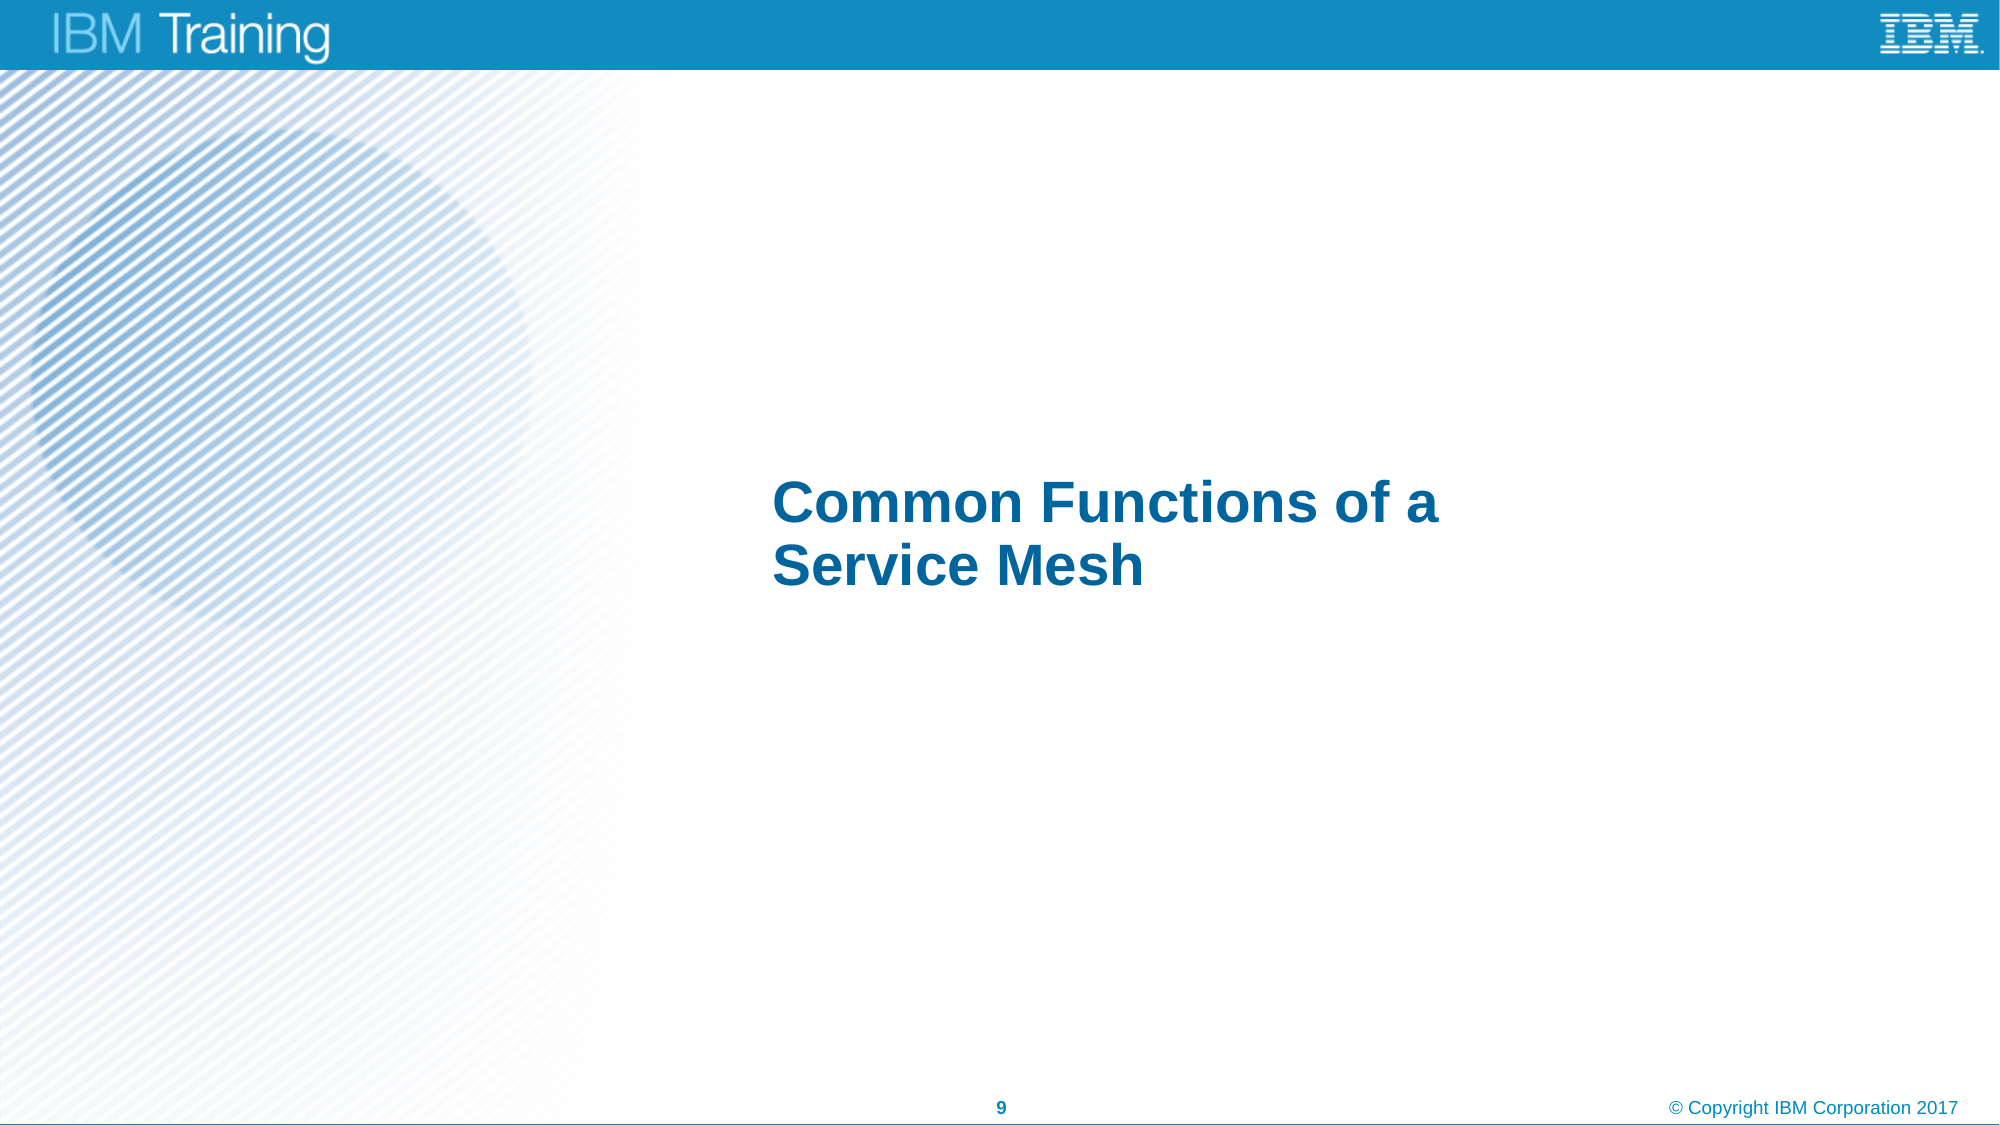

# Common Functions of a Service Mesh
9
© Copyright IBM Corporation 2017